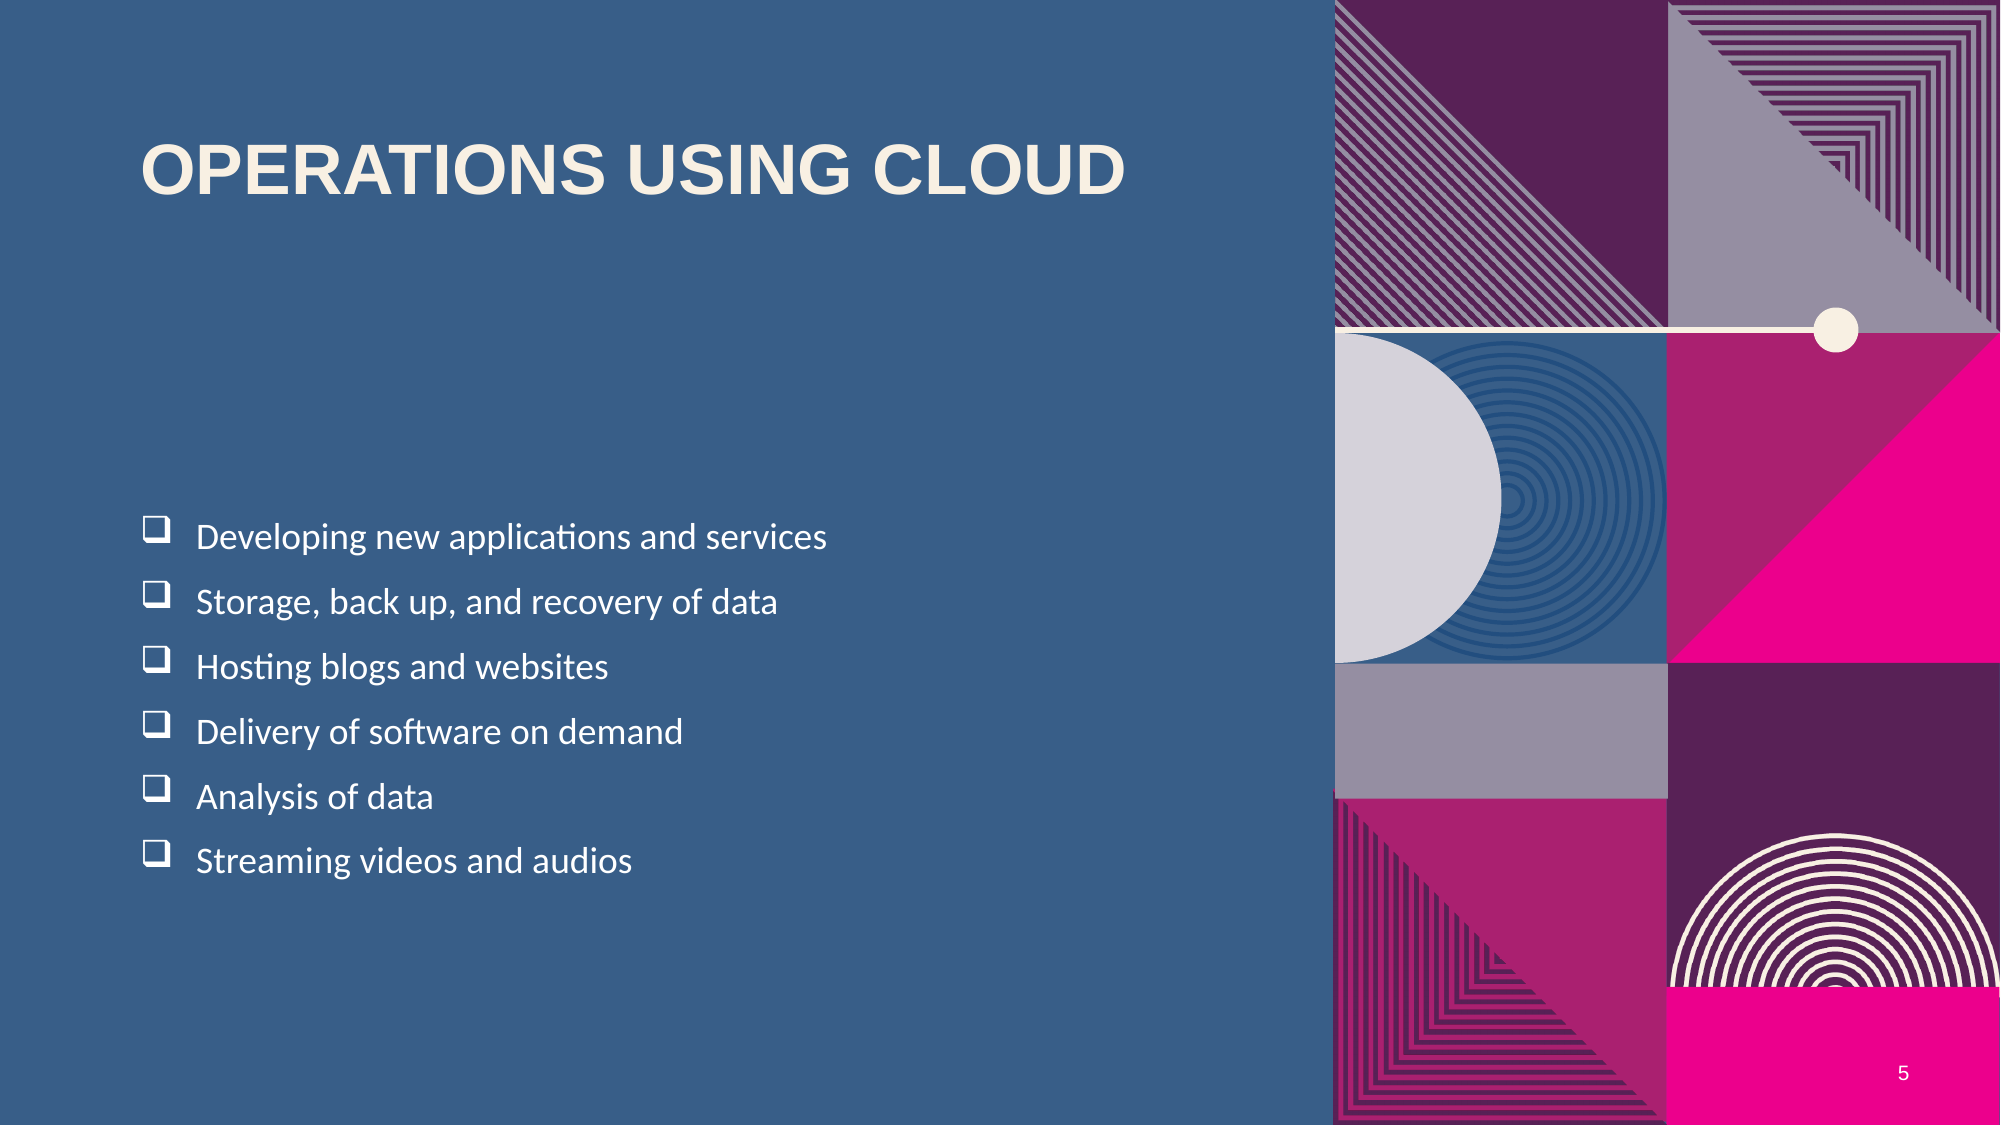

# Operations USING CLOUD
Developing new applications and services
Storage, back up, and recovery of data
Hosting blogs and websites
Delivery of software on demand
Analysis of data
Streaming videos and audios

5